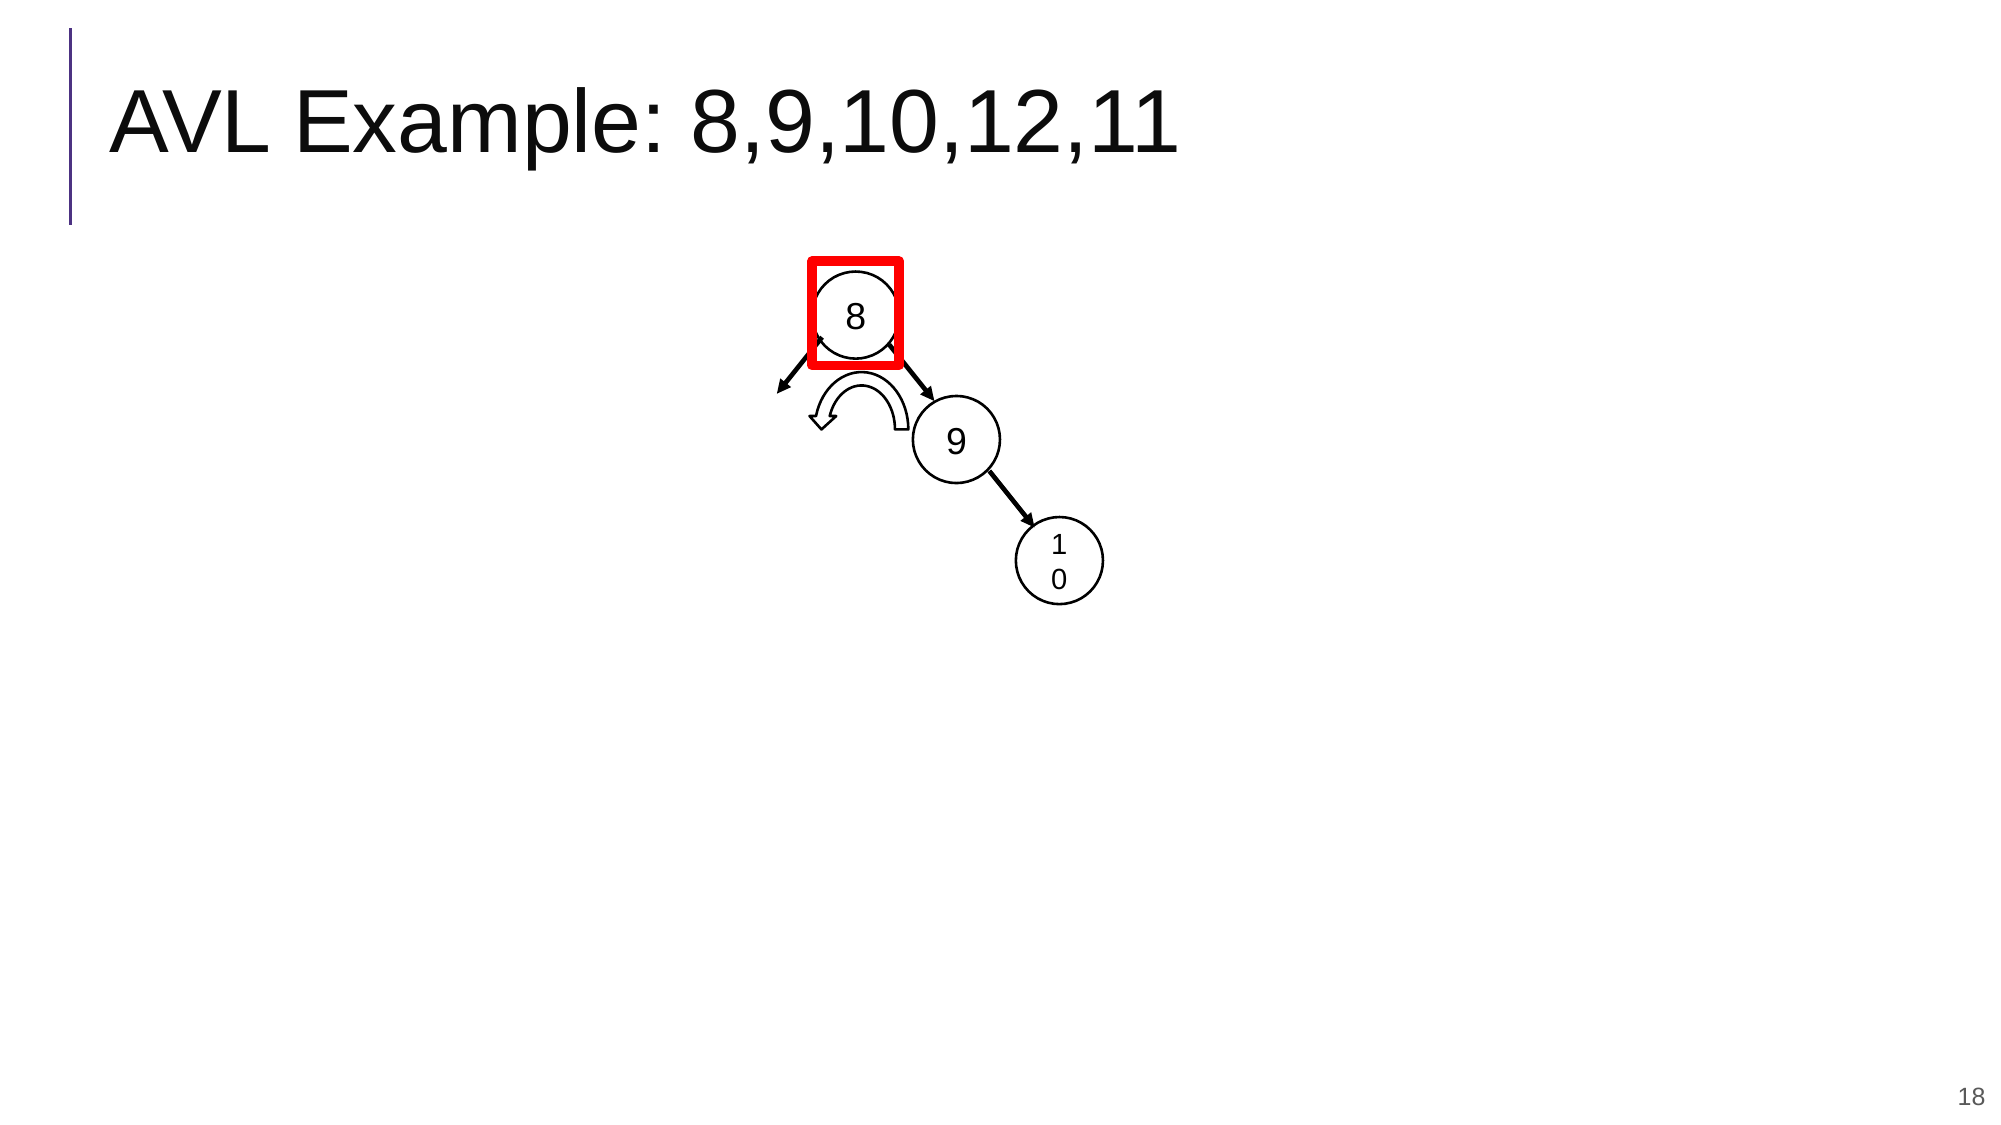

# AVL Example: 8,9,10,12,11

8

9
10